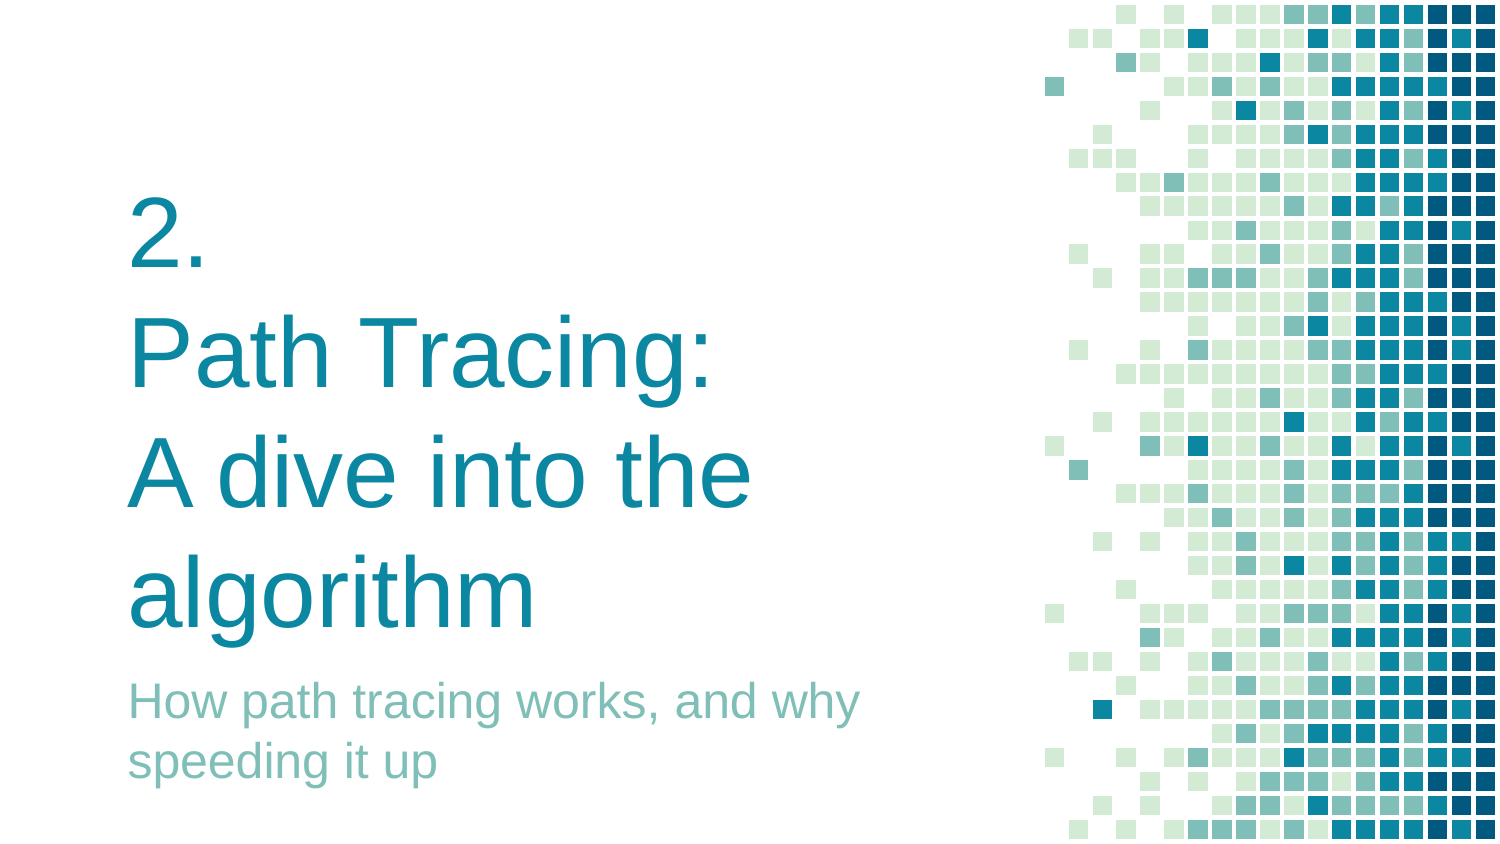

# 2.
Path Tracing:
A dive into the algorithm
How path tracing works, and why speeding it up